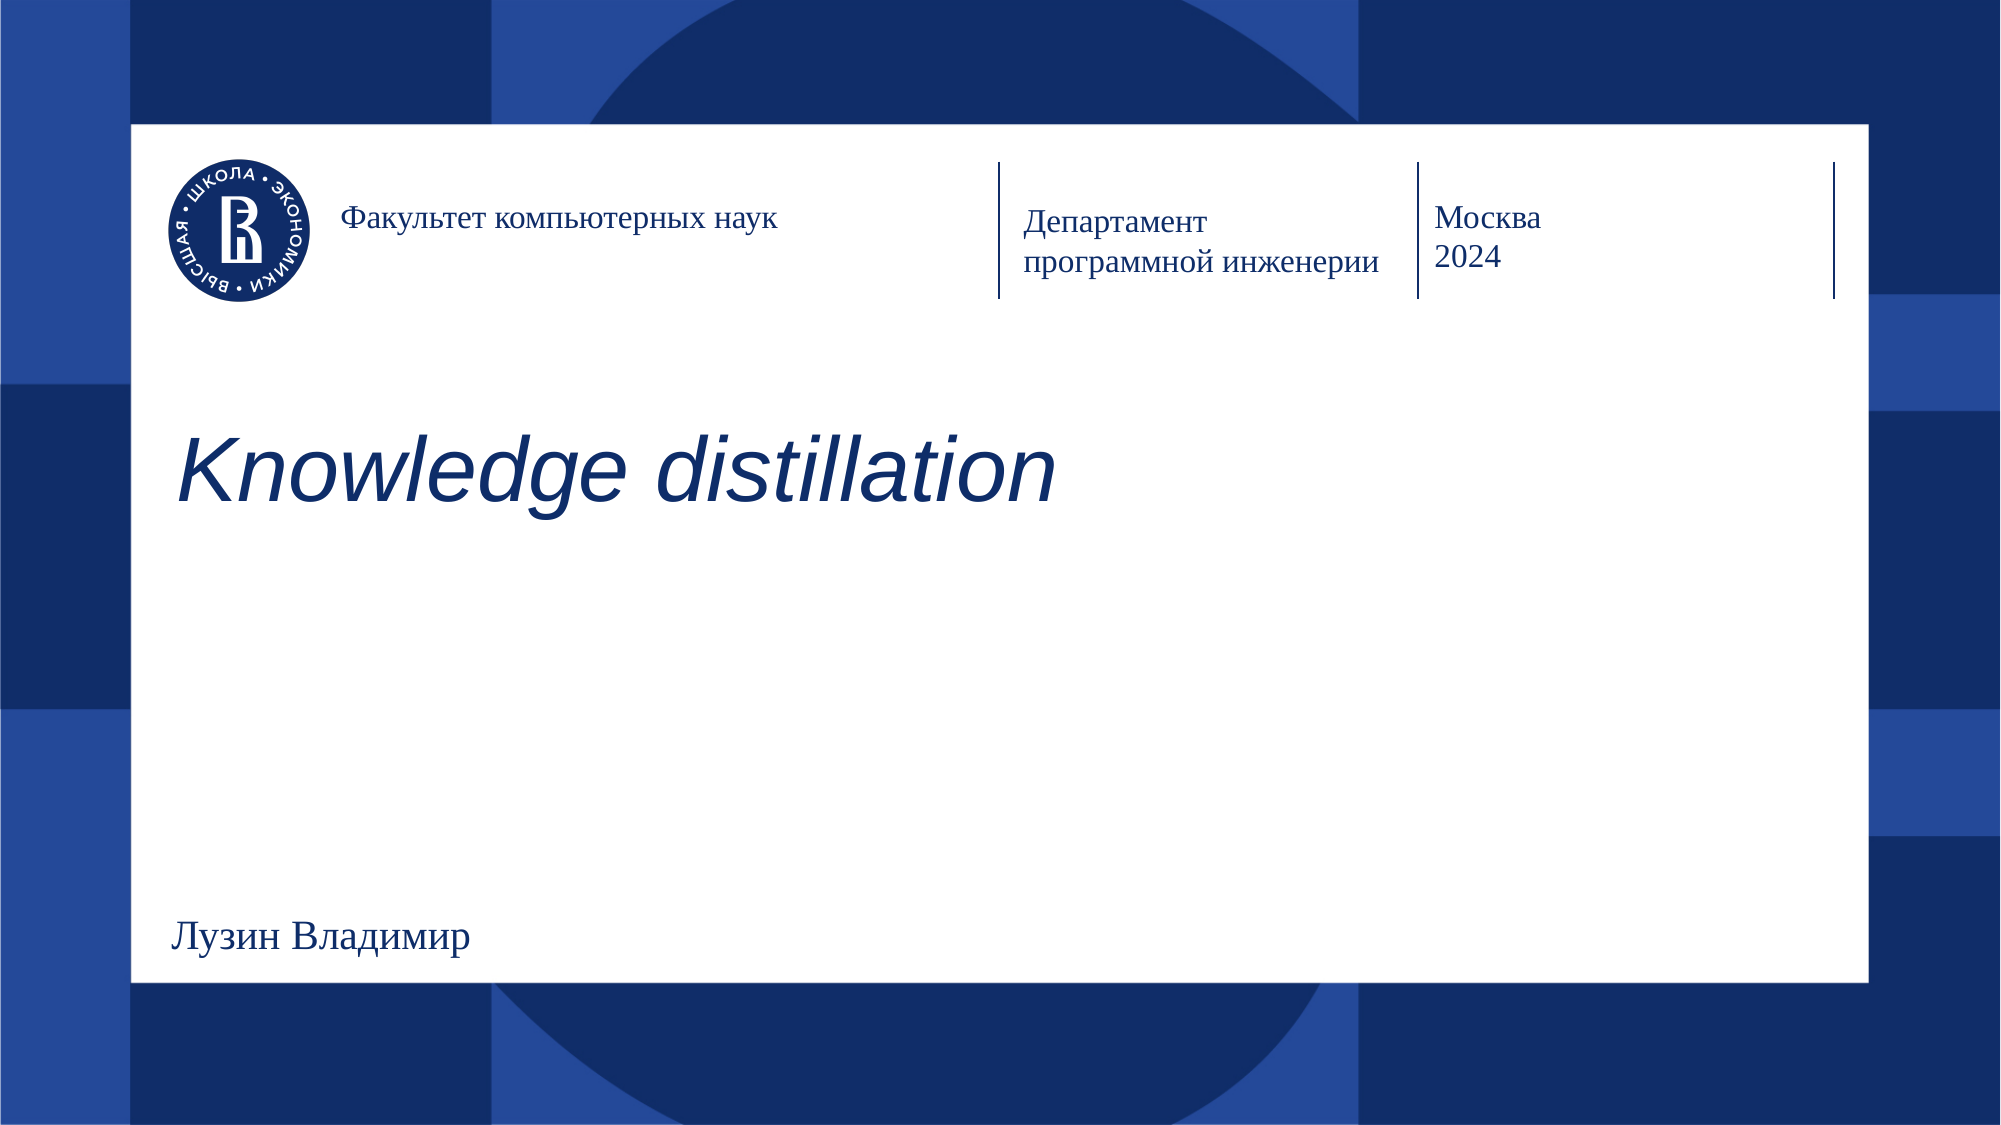

Факультет компьютерных наук
Москва
2024
Департамент
программной инженерии

# Knowledge distillation
Лузин Владимир